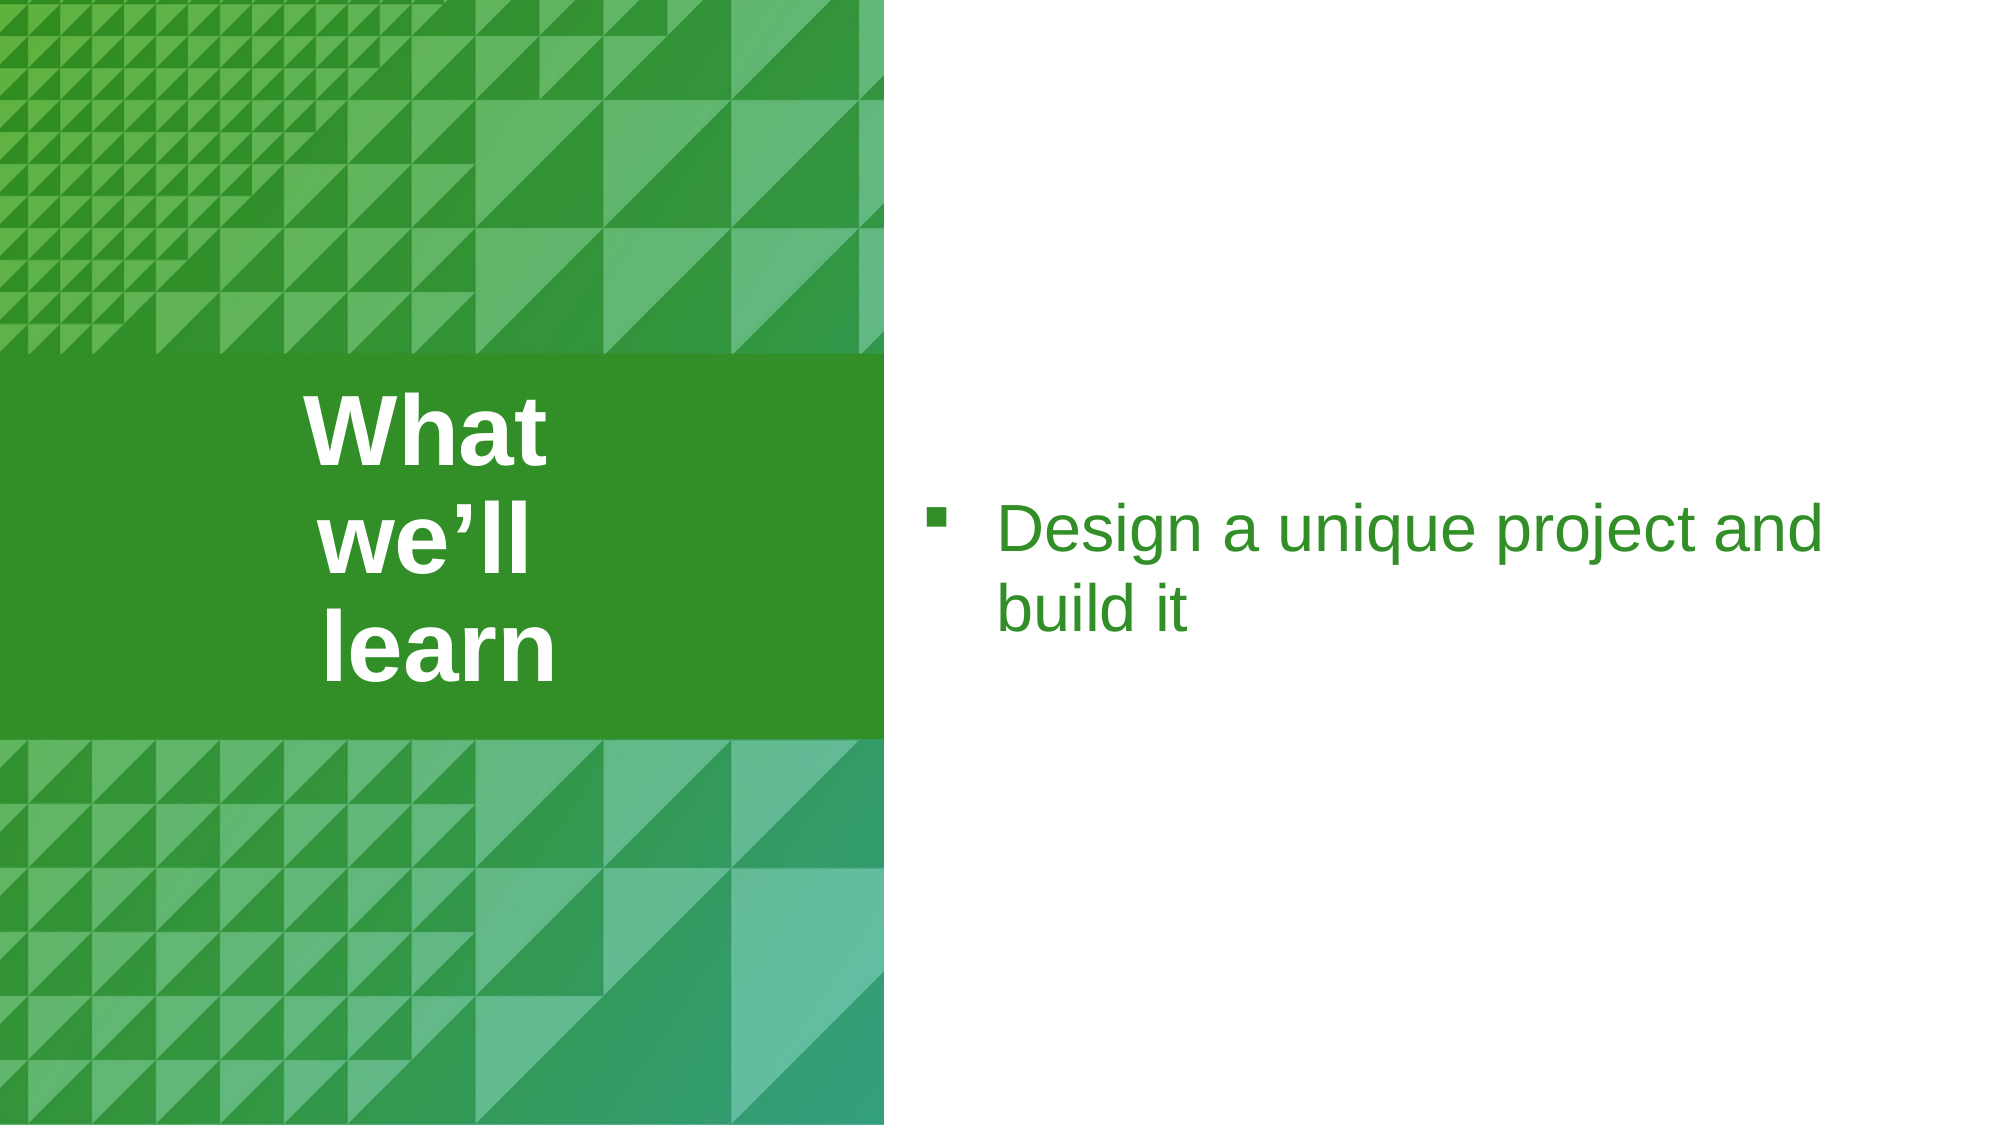

# What we’ll learn
Design a unique project and build it